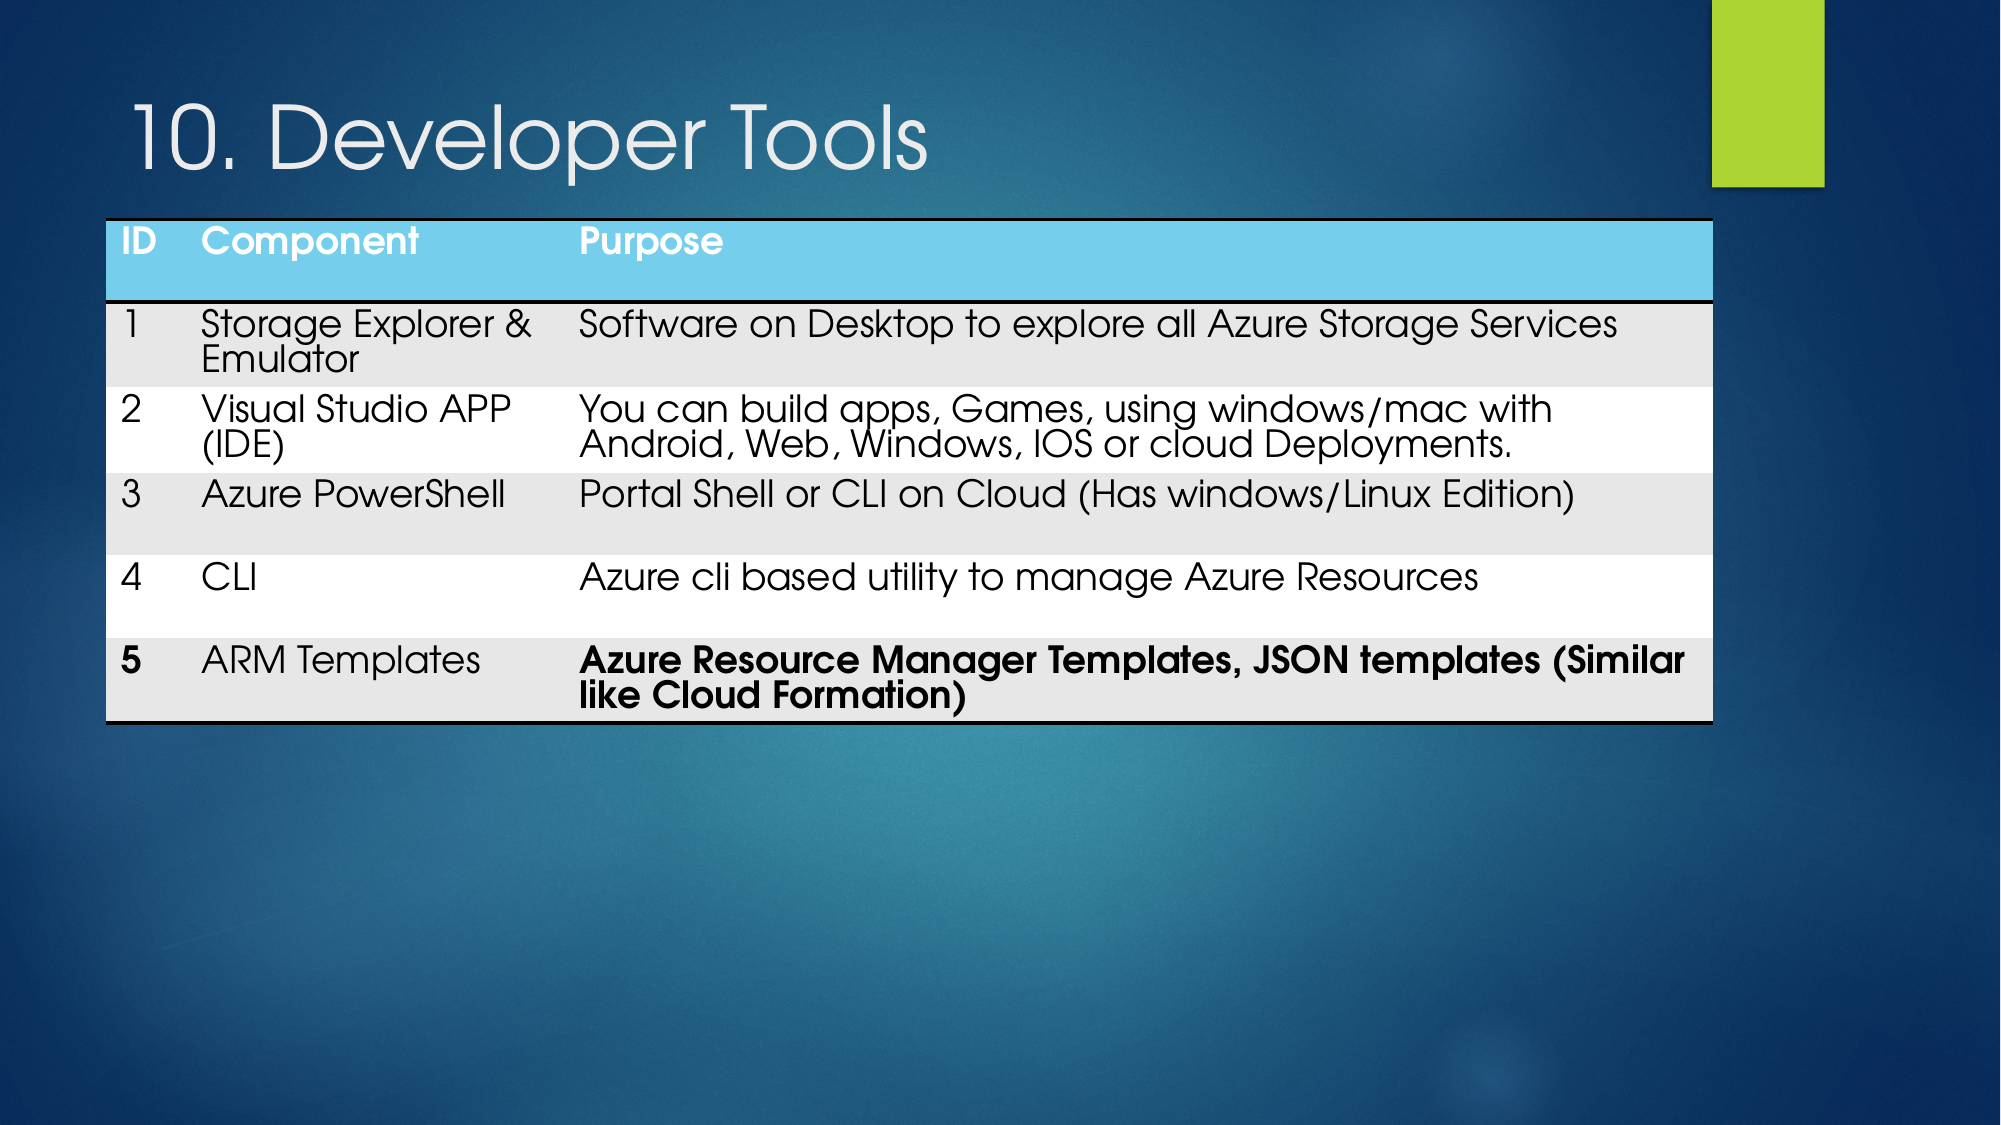

# 10. Developer Tools
| ID | Component | Purpose |
| --- | --- | --- |
| 1 | Storage Explorer & Emulator | Software on Desktop to explore all Azure Storage Services |
| 2 | Visual Studio APP (IDE) | You can build apps, Games, using windows/mac with Android, Web, Windows, IOS or cloud Deployments. |
| 3 | Azure PowerShell | Portal Shell or CLI on Cloud (Has windows/Linux Edition) |
| 4 | CLI | Azure cli based utility to manage Azure Resources |
| 5 | ARM Templates | Azure Resource Manager Templates, JSON templates (Similar like Cloud Formation) |